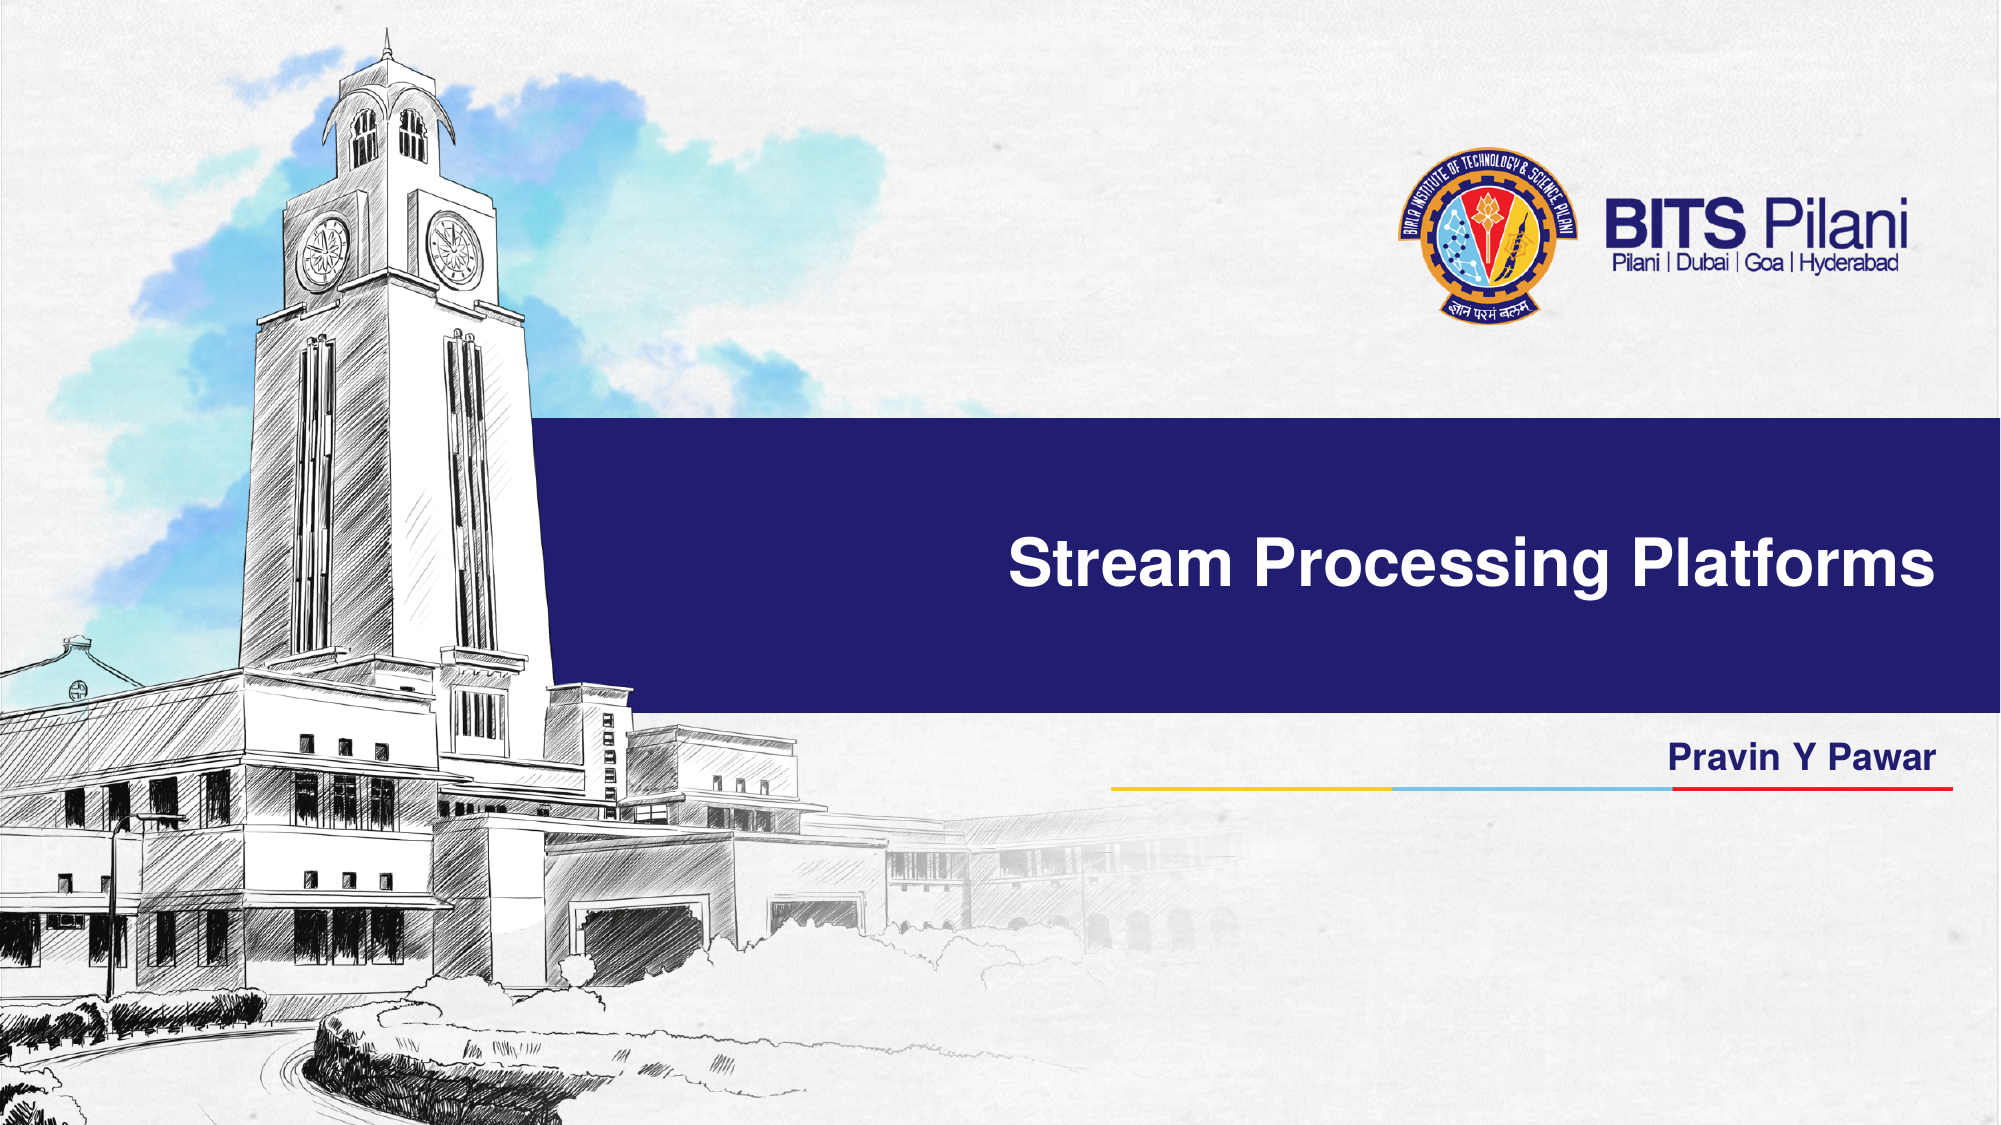

# Stream Processing Platforms
Pravin Y Pawar